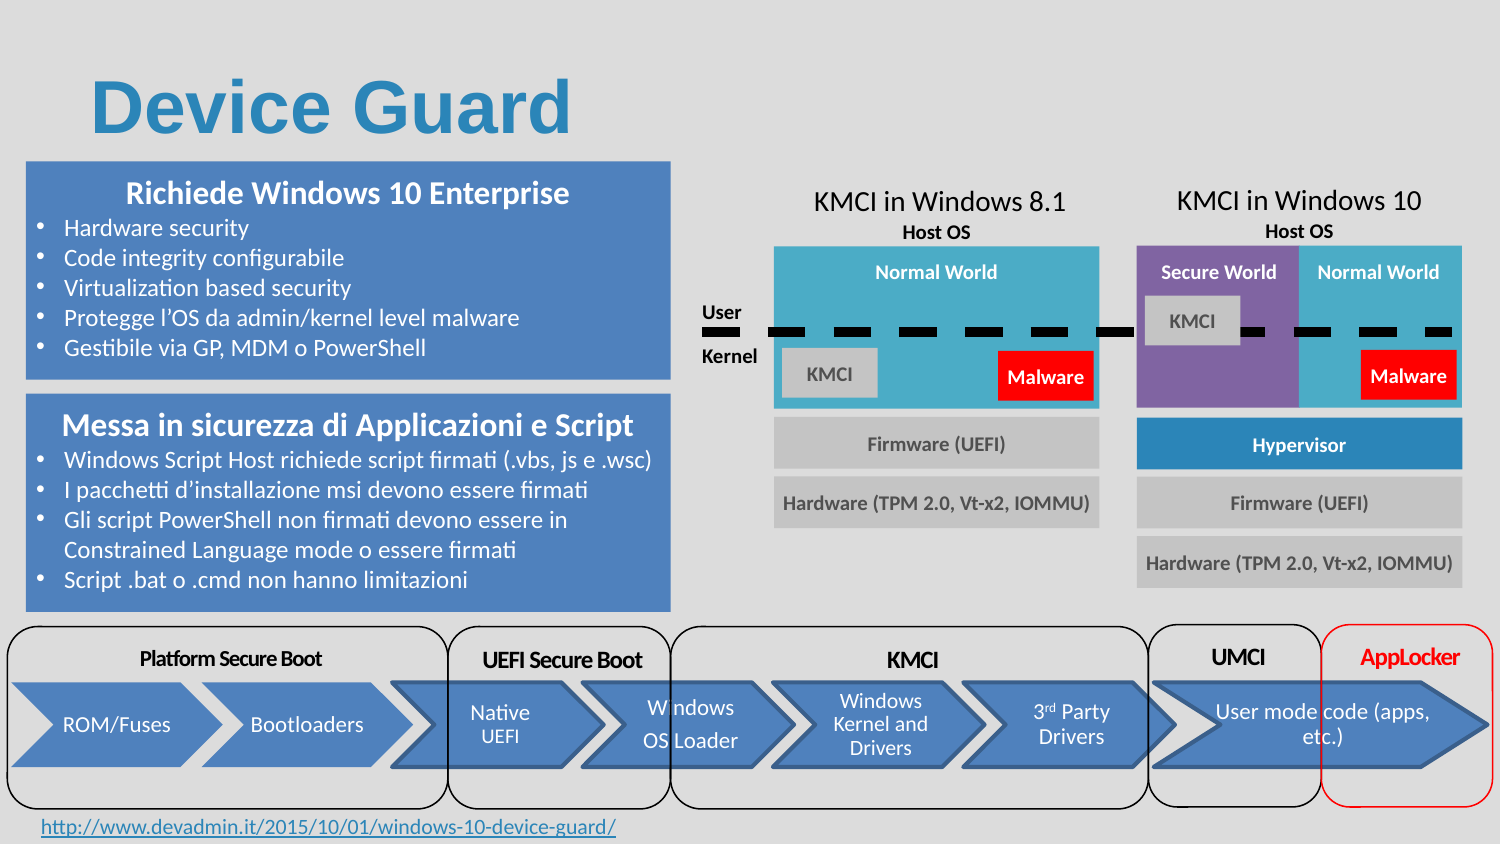

# Device Guard
Richiede Windows 10 Enterprise
Hardware security
Code integrity configurabile
Virtualization based security
Protegge l’OS da admin/kernel level malware
Gestibile via GP, MDM o PowerShell
KMCI in Windows 10
KMCI in Windows 8.1
Host OS
Host OS

Normal World
Secure World
Normal World
User
KMCI
Kernel
KMCI
Malware
Malware
Firmware (UEFI)
Hypervisor
Hardware (TPM 2.0, Vt-x2, IOMMU)
Firmware (UEFI)
Hardware (TPM 2.0, Vt-x2, IOMMU)
Messa in sicurezza di Applicazioni e Script
Windows Script Host richiede script firmati (.vbs, js e .wsc)
I pacchetti d’installazione msi devono essere firmati
Gli script PowerShell non firmati devono essere in Constrained Language mode o essere firmati
Script .bat o .cmd non hanno limitazioni

UMCI

AppLocker

Platform Secure Boot
UEFI Secure Boot

KMCI

ROM/Fuses
Bootloaders
Native UEFI
Windows
OS Loader
Windows Kernel and Drivers
3rd Party Drivers
User mode code (apps, etc.)
http://www.devadmin.it/2015/10/01/windows-10-device-guard/